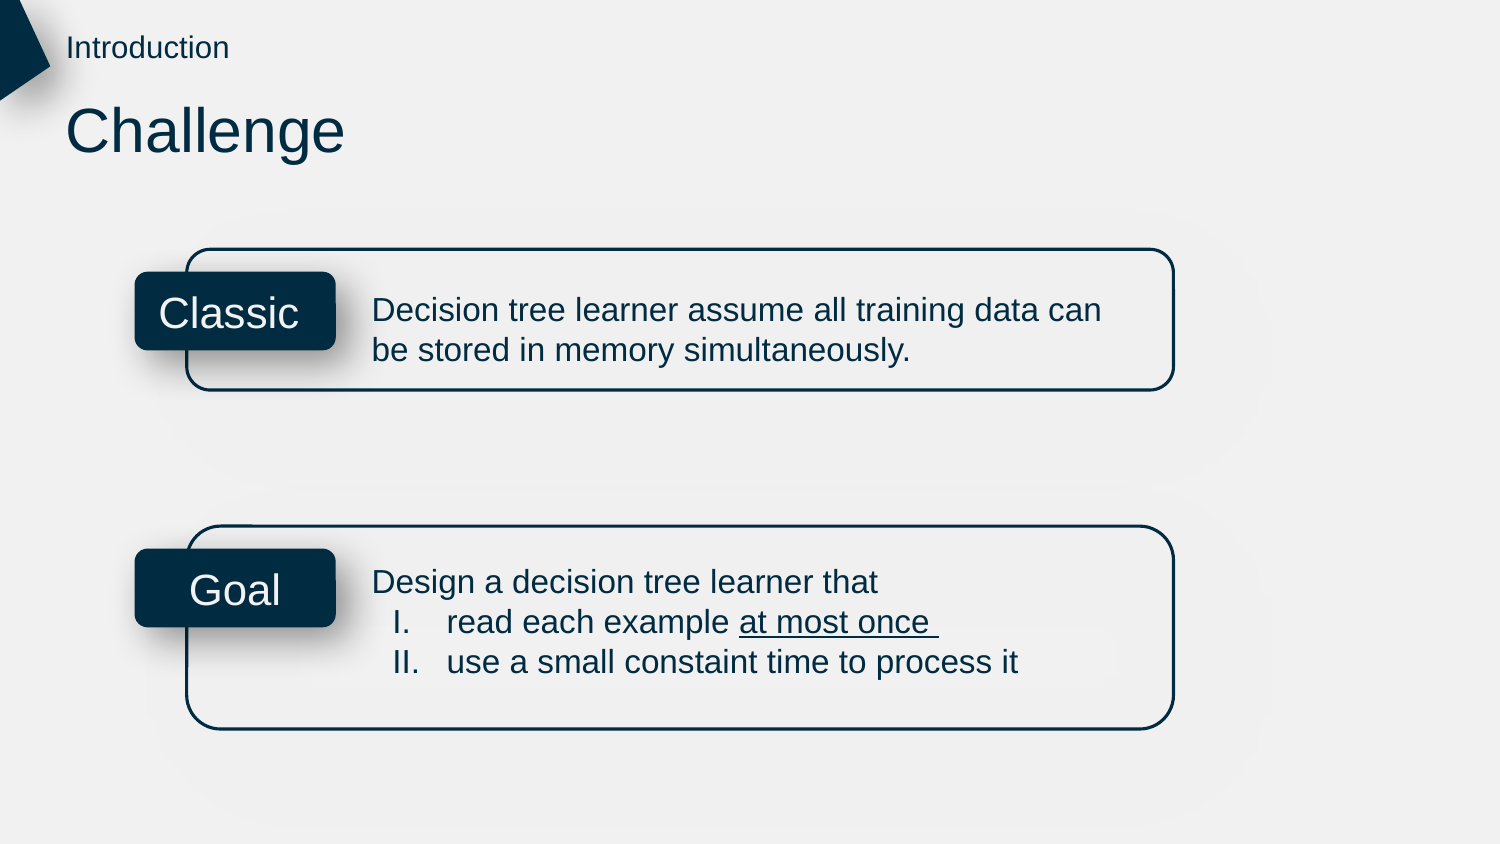

Introduction
Challenge

Classic
Decision tree learner assume all training data can be stored in memory simultaneously.

Design a decision tree learner that
read each example at most once
use a small constaint time to process it
Goal